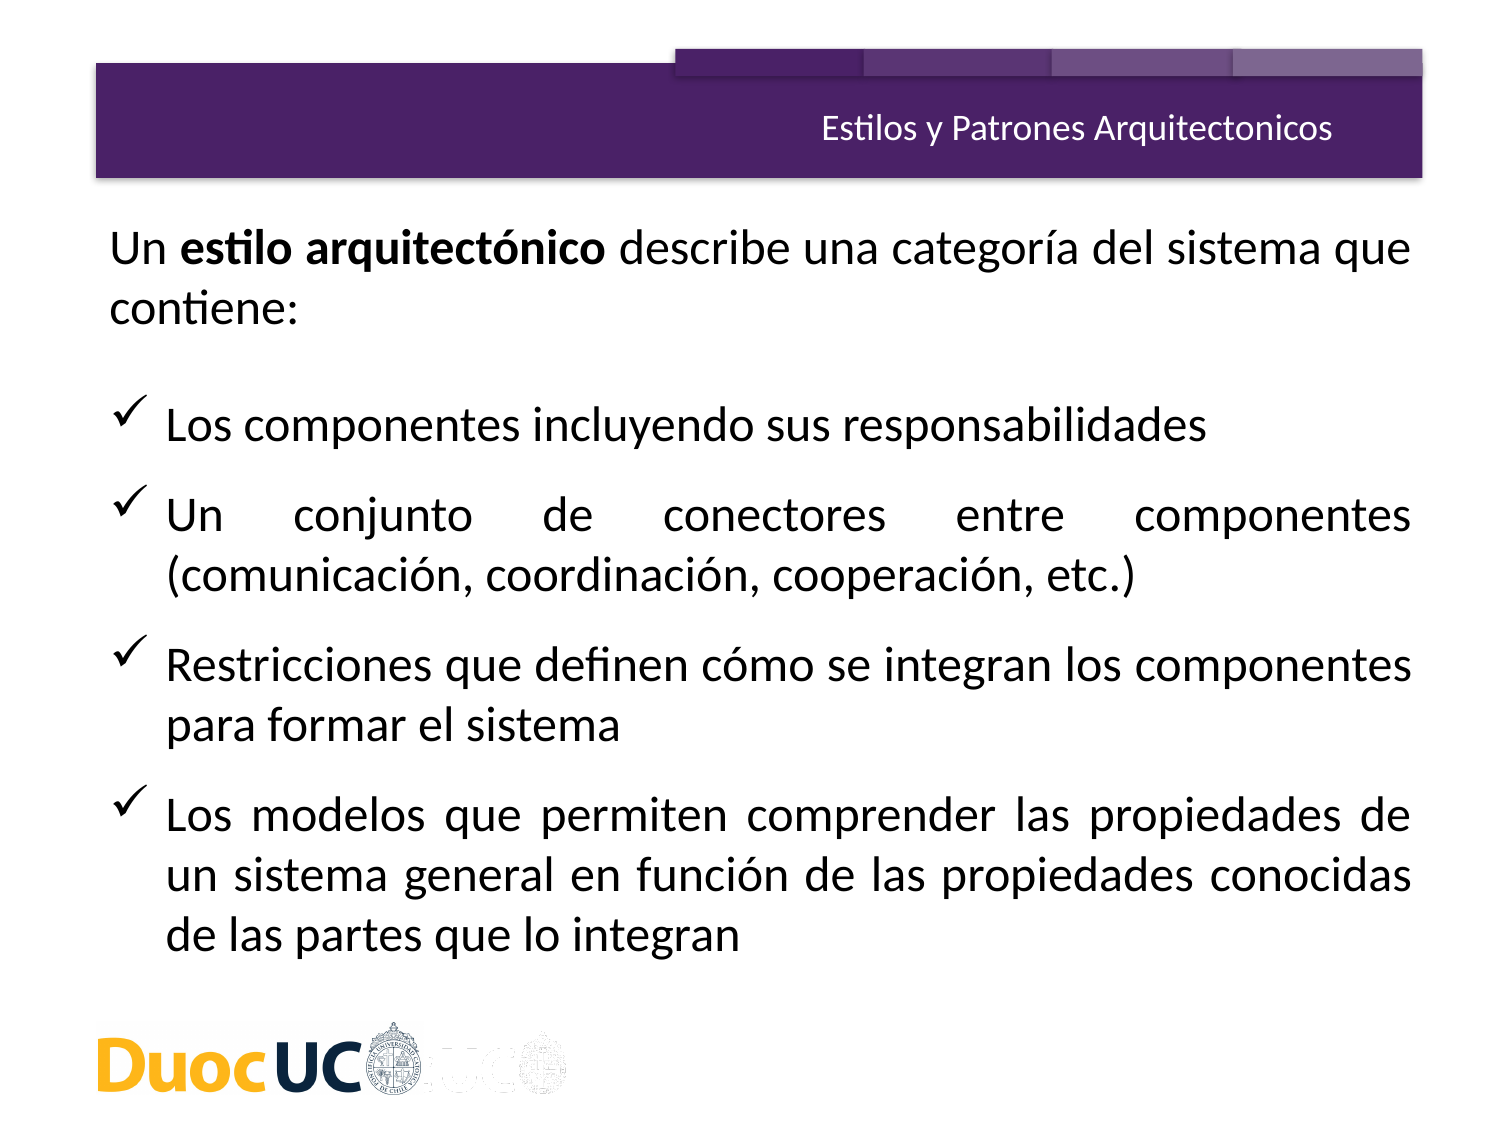

Estilos y Patrones Arquitectonicos
Un estilo arquitectónico describe una categoría del sistema que contiene:

Los componentes incluyendo sus responsabilidades

Un conjunto de conectores entre componentes (comunicación, coordinación, cooperación, etc.)

Restricciones que definen cómo se integran los componentes para formar el sistema

Los modelos que permiten comprender las propiedades de un sistema general en función de las propiedades conocidas de las partes que lo integran